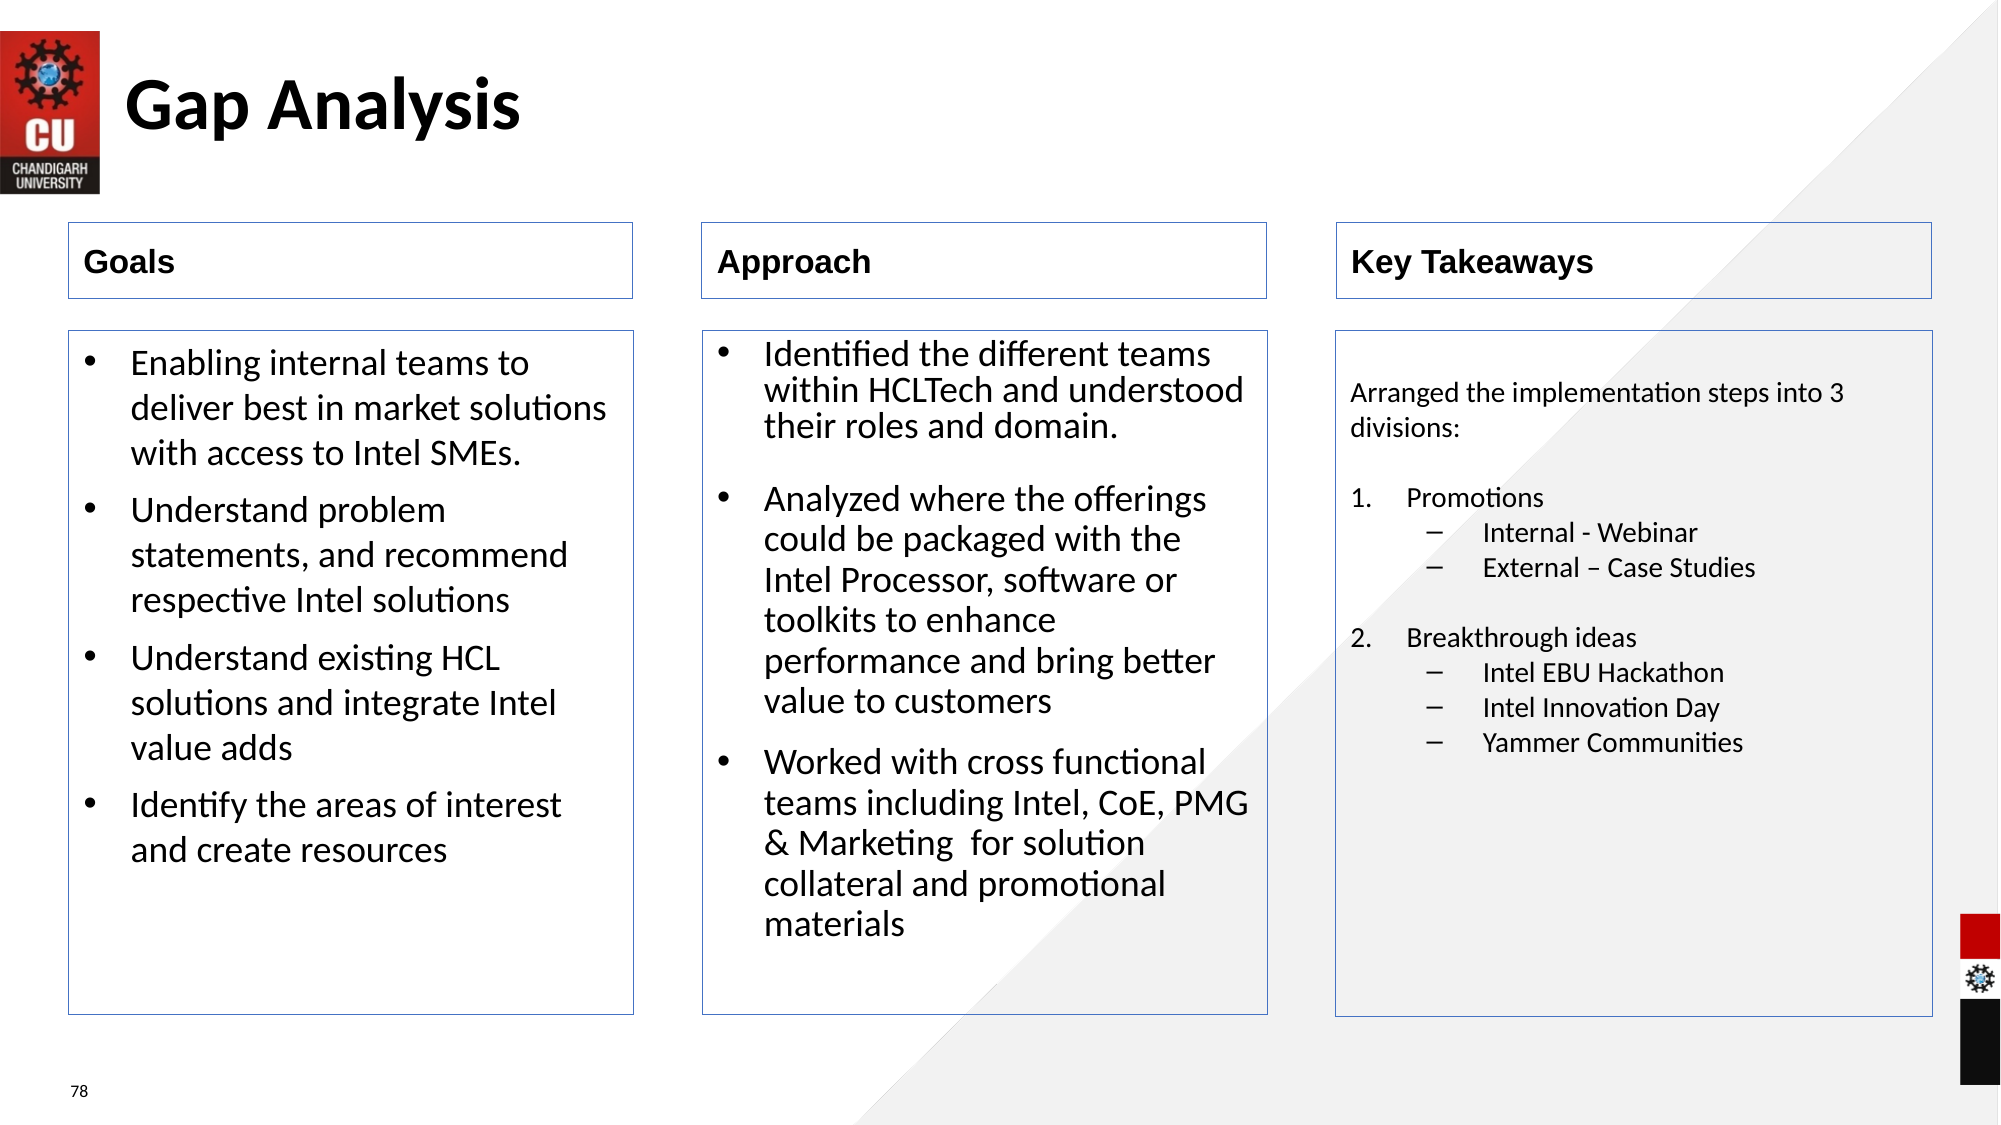

Gap Analysis
Goals
Approach
Key Takeaways
Identified the different teams within HCLTech and understood their roles and domain.
Analyzed where the offerings could be packaged with the Intel Processor, software or toolkits to enhance performance and bring better value to customers
Worked with cross functional teams including Intel, CoE, PMG & Marketing  for solution collateral and promotional materials
Enabling internal teams to deliver best in market solutions with access to Intel SMEs.
Understand problem statements, and recommend respective Intel solutions
Understand existing HCL solutions and integrate Intel value adds
Identify the areas of interest and create resources

Arranged the implementation steps into 3 divisions:

Promotions
Internal - Webinar
External – Case Studies

Breakthrough ideas
Intel EBU Hackathon
Intel Innovation Day
Yammer Communities
78